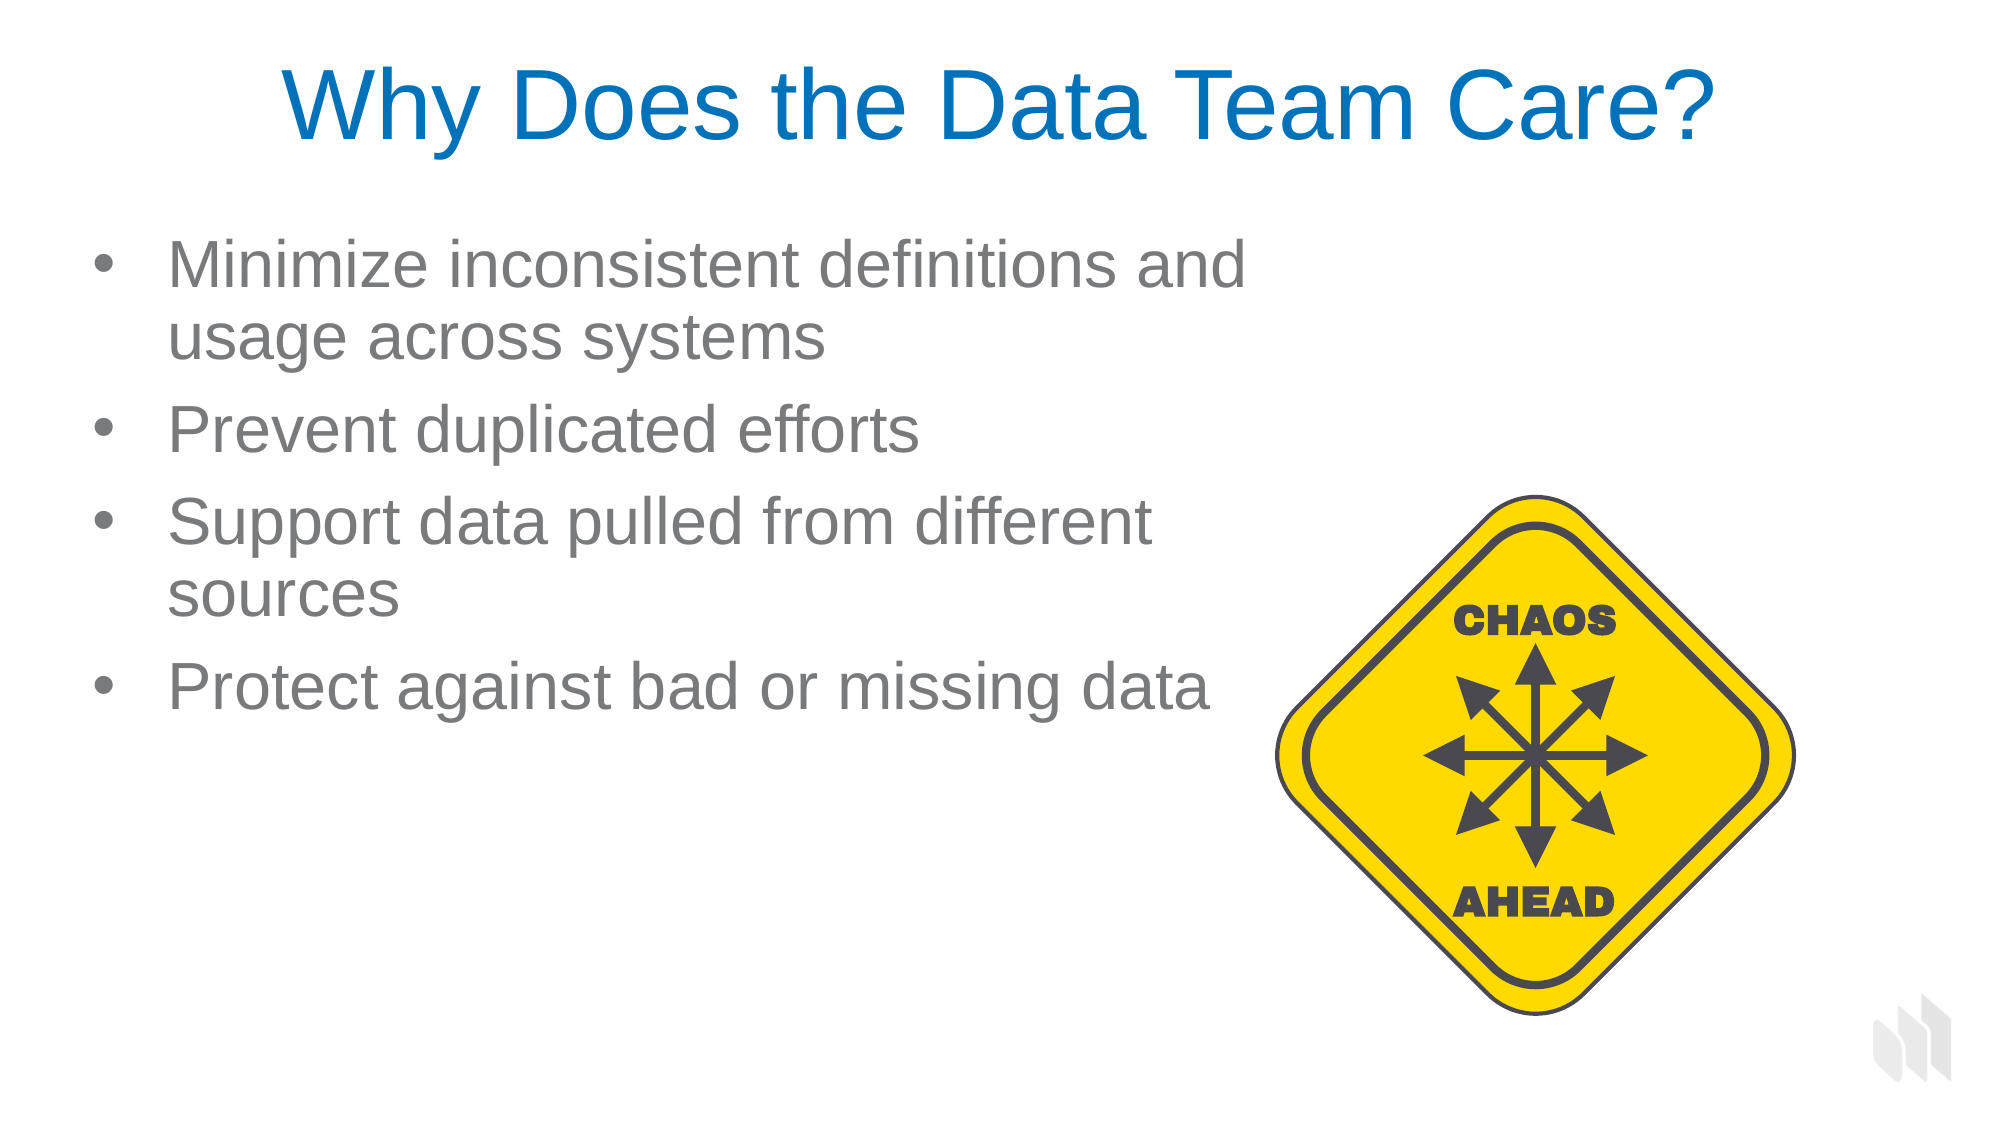

Why Does the Data Team Care?
Minimize inconsistent definitions and usage across systems
Prevent duplicated efforts
Support data pulled from different sources
Protect against bad or missing data

CHAOS
AHEAD